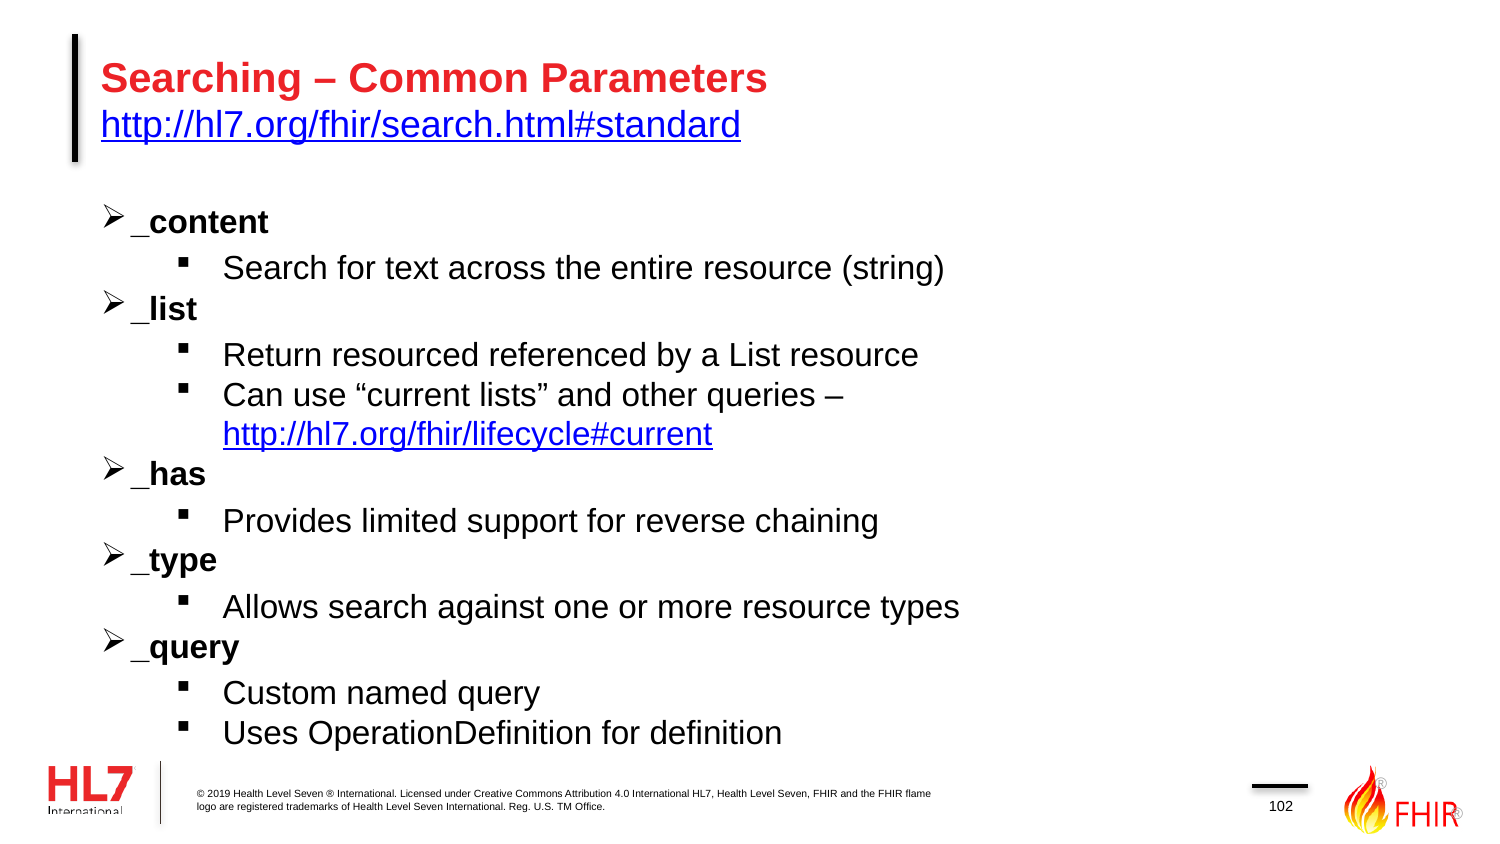

# Searching – Common Parameters http://hl7.org/fhir/search.html#standard
_content
Search for text across the entire resource (string)
_list
Return resourced referenced by a List resource
Can use “current lists” and other queries – http://hl7.org/fhir/lifecycle#current
_has
Provides limited support for reverse chaining
_type
Allows search against one or more resource types
_query
Custom named query
Uses OperationDefinition for definition
102
© 2019 Health Level Seven ® International. Licensed under Creative Commons Attribution 4.0 International HL7, Health Level Seven, FHIR and the FHIR flame logo are registered trademarks of Health Level Seven International. Reg. U.S. TM Office.